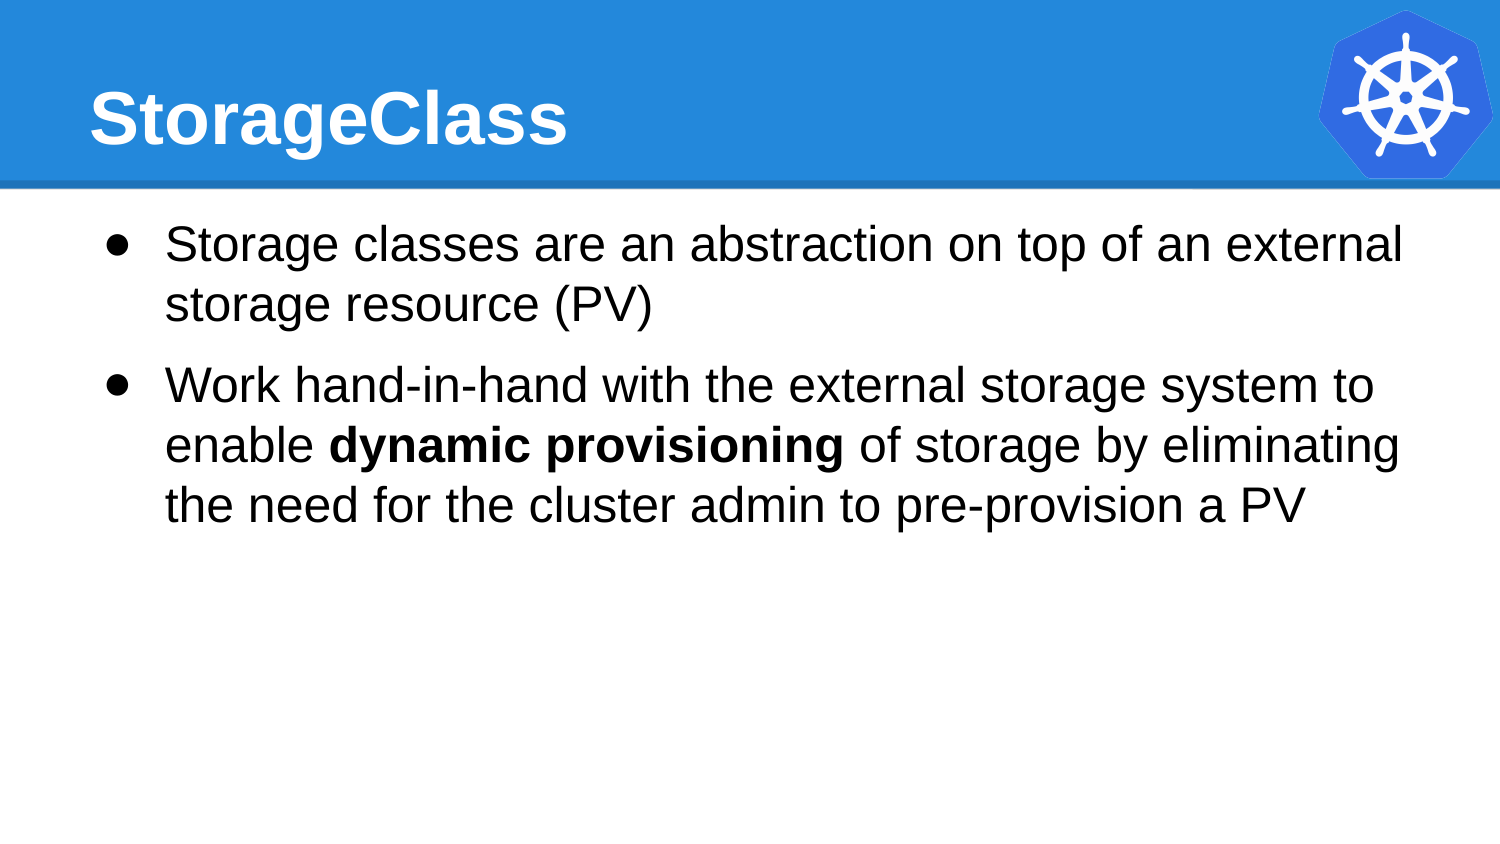

StorageClass
Storage classes are an abstraction on top of an external storage resource (PV)
Work hand-in-hand with the external storage system to enable dynamic provisioning of storage by eliminating the need for the cluster admin to pre-provision a PV